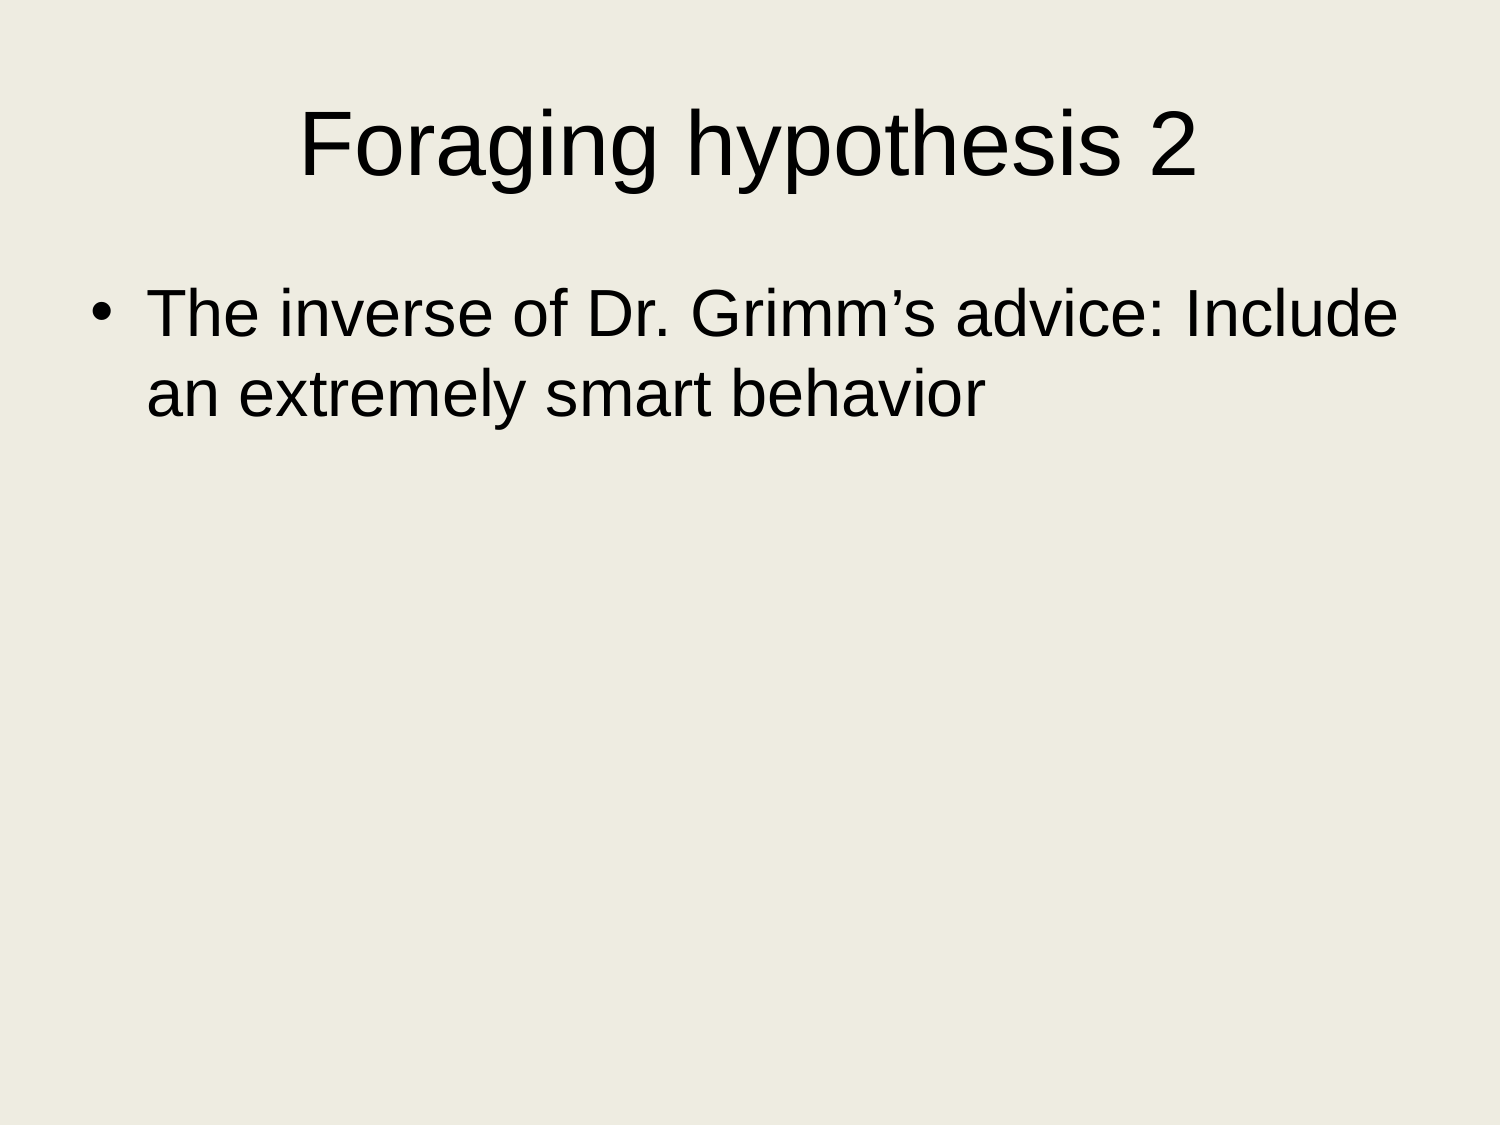

# Foraging hypothesis 2
The inverse of Dr. Grimm’s advice: Include an extremely smart behavior